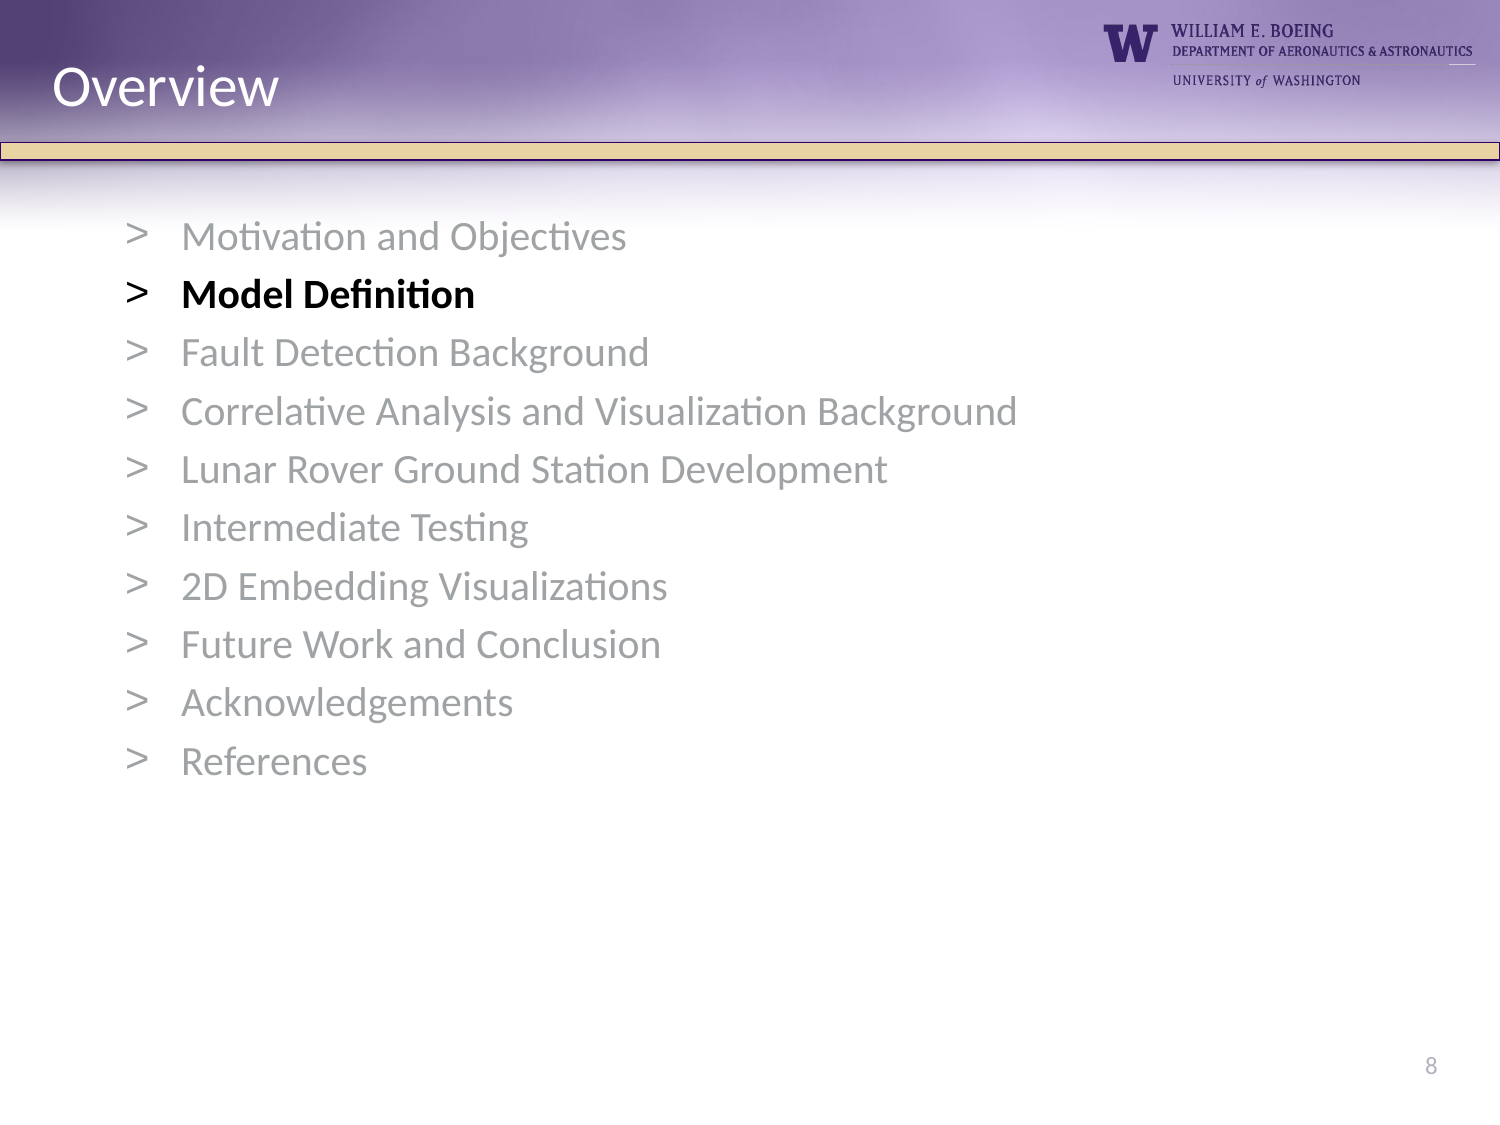

Overview
Motivation and Objectives
Model Definition
Fault Detection Background
Correlative Analysis and Visualization Background
Lunar Rover Ground Station Development
Intermediate Testing
2D Embedding Visualizations
Future Work and Conclusion
Acknowledgements
References

8